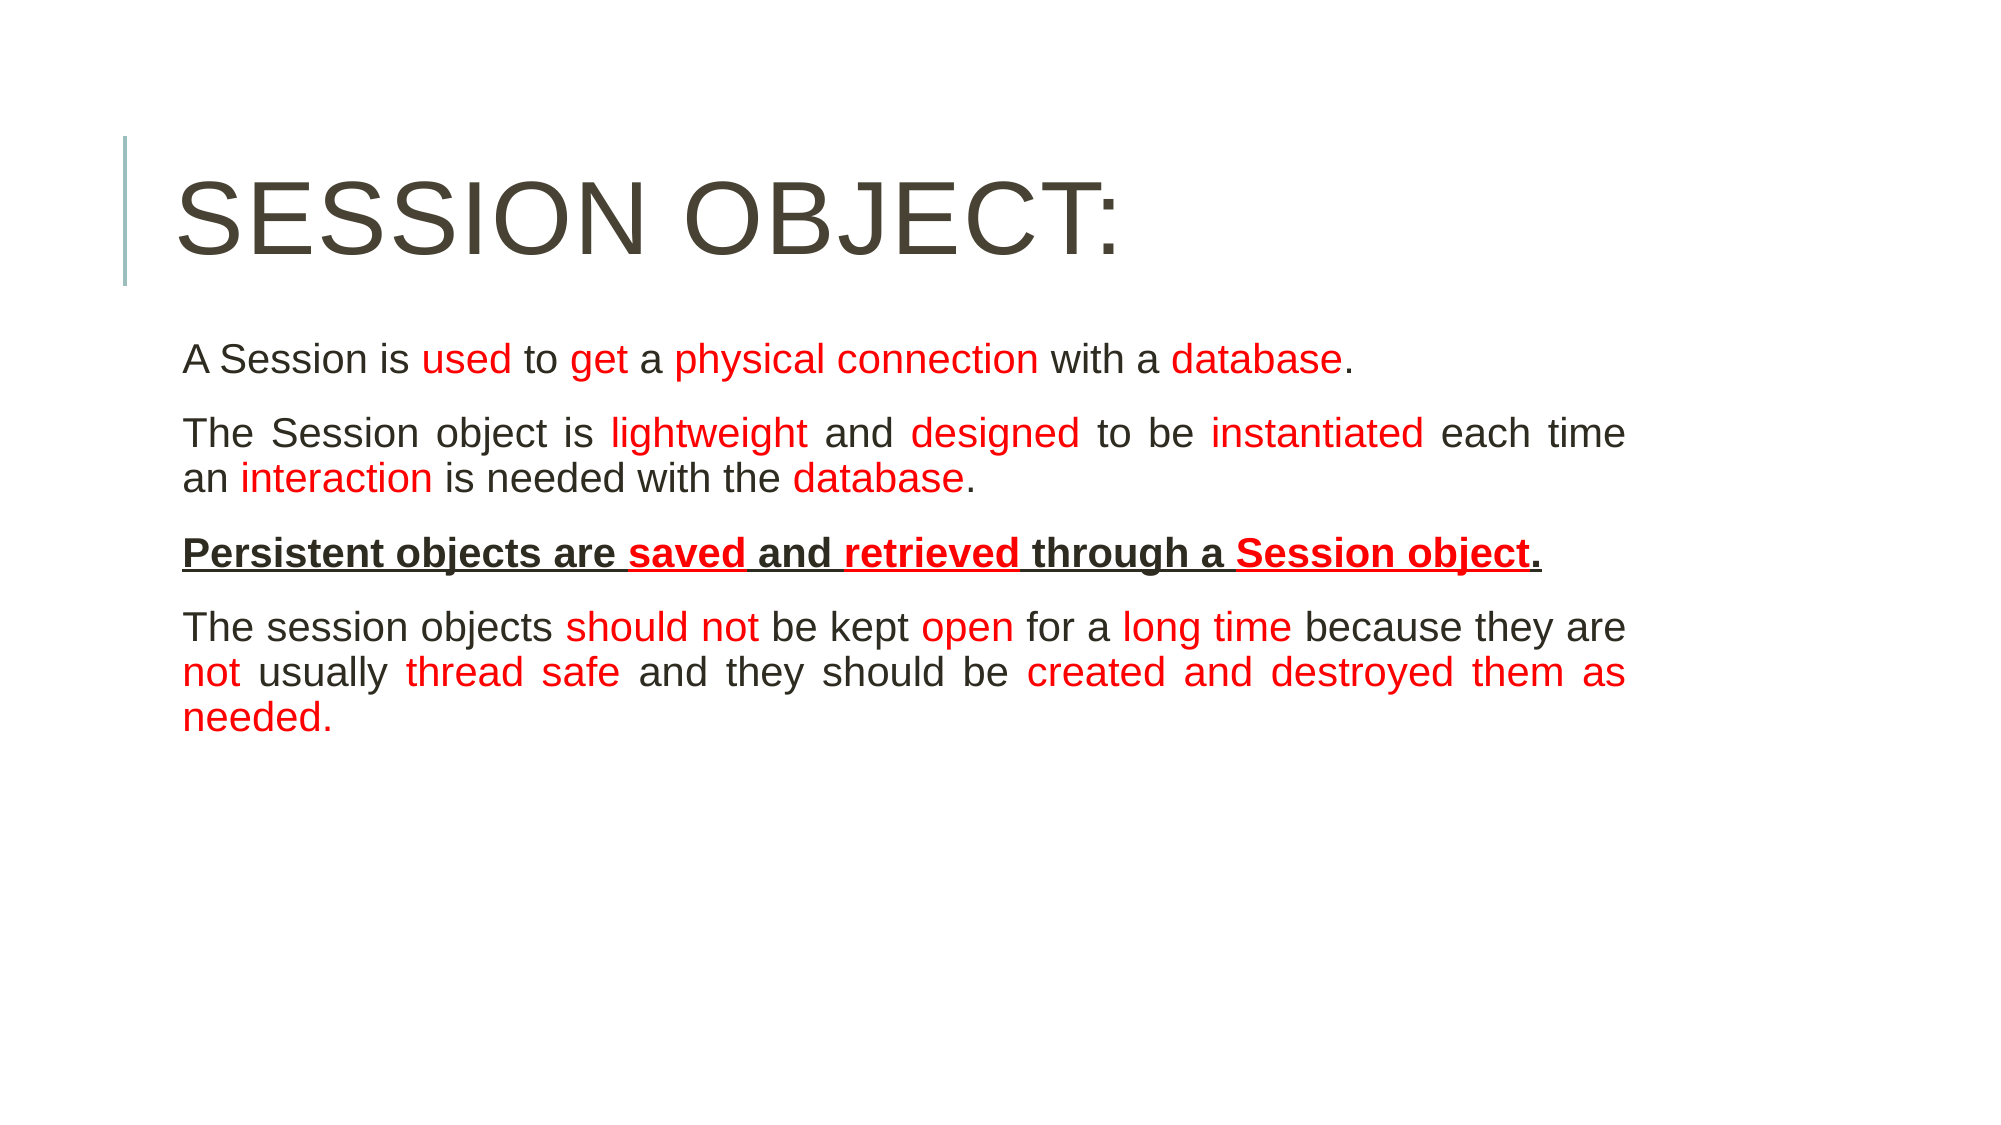

# Session Object:
A Session is used to get a physical connection with a database.
The Session object is lightweight and designed to be instantiated each time an interaction is needed with the database.
Persistent objects are saved and retrieved through a Session object.
The session objects should not be kept open for a long time because they are not usually thread safe and they should be created and destroyed them as needed.